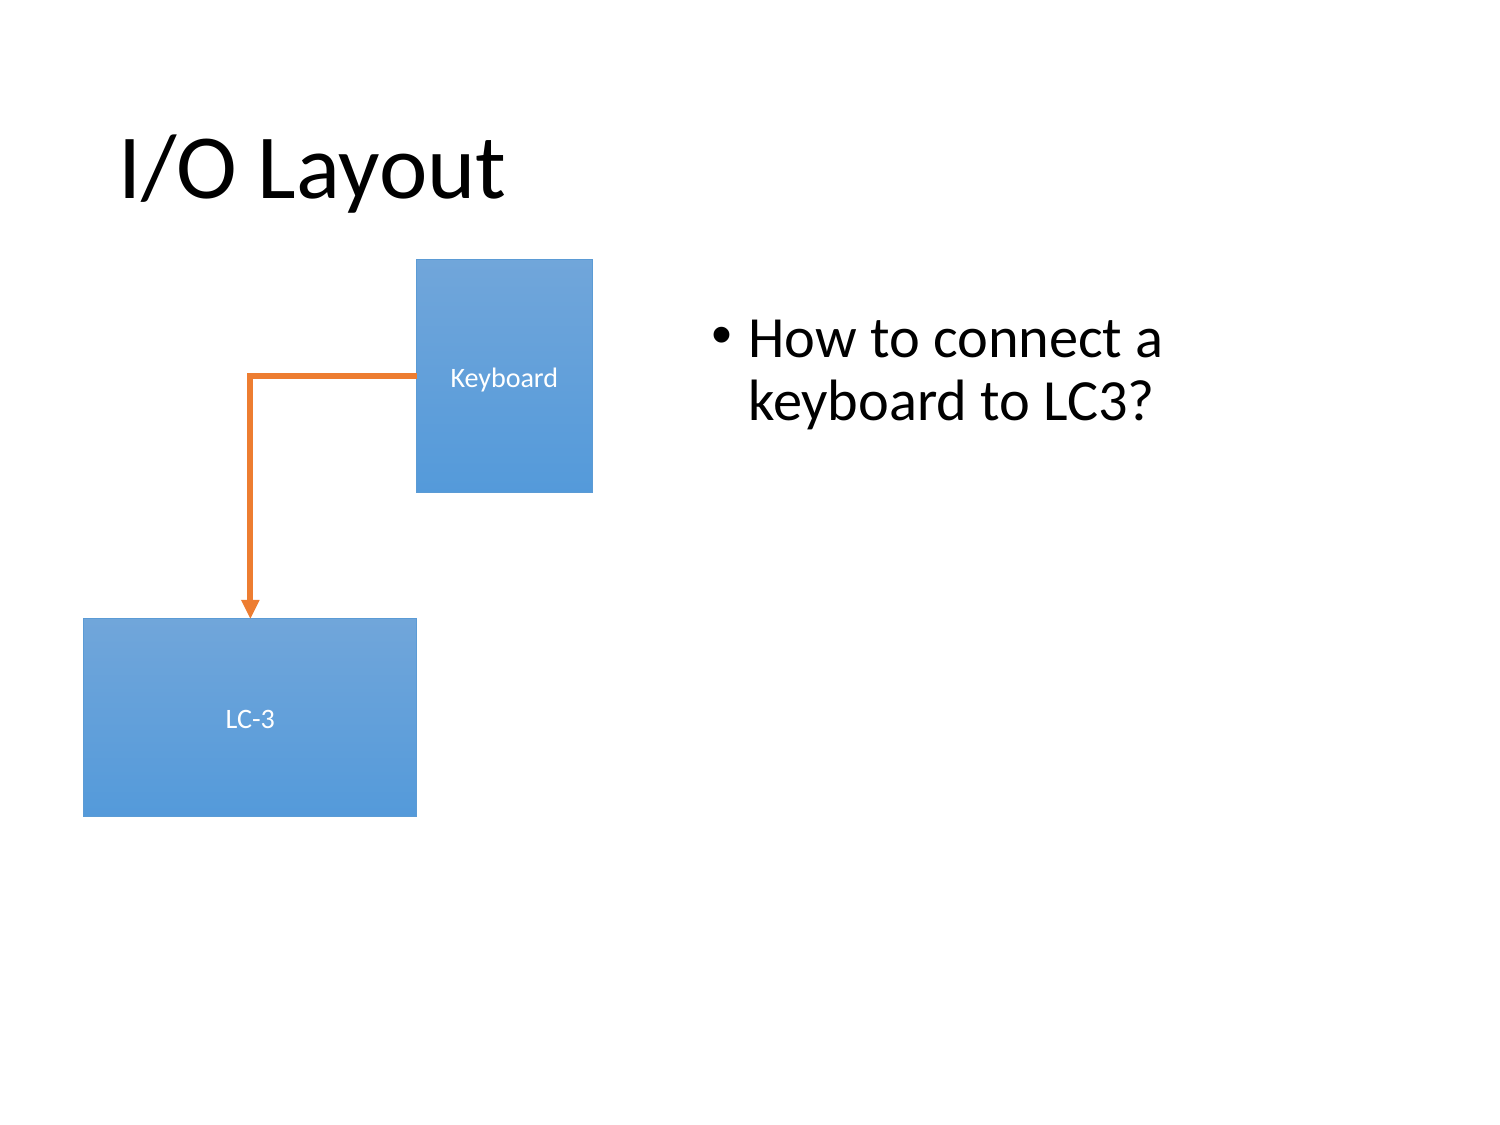

# I/O Layout
Keyboard
How to connect a keyboard to LC3?
LC-3